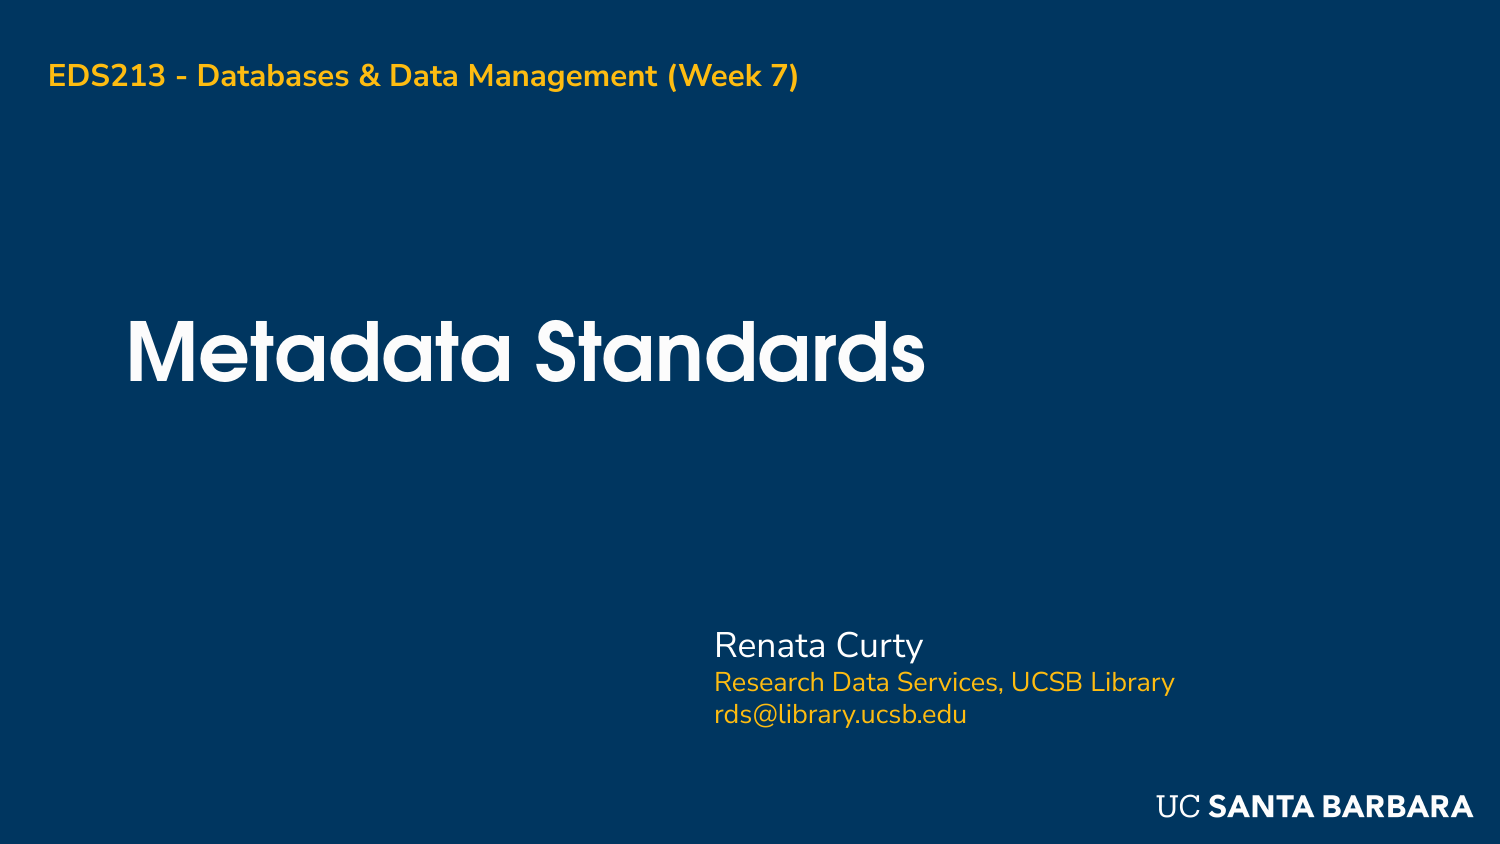

EDS213 - Databases & Data Management (Week 7)

# Metadata Standards
Renata Curty
Research Data Services, UCSB Library
rds@library.ucsb.edu